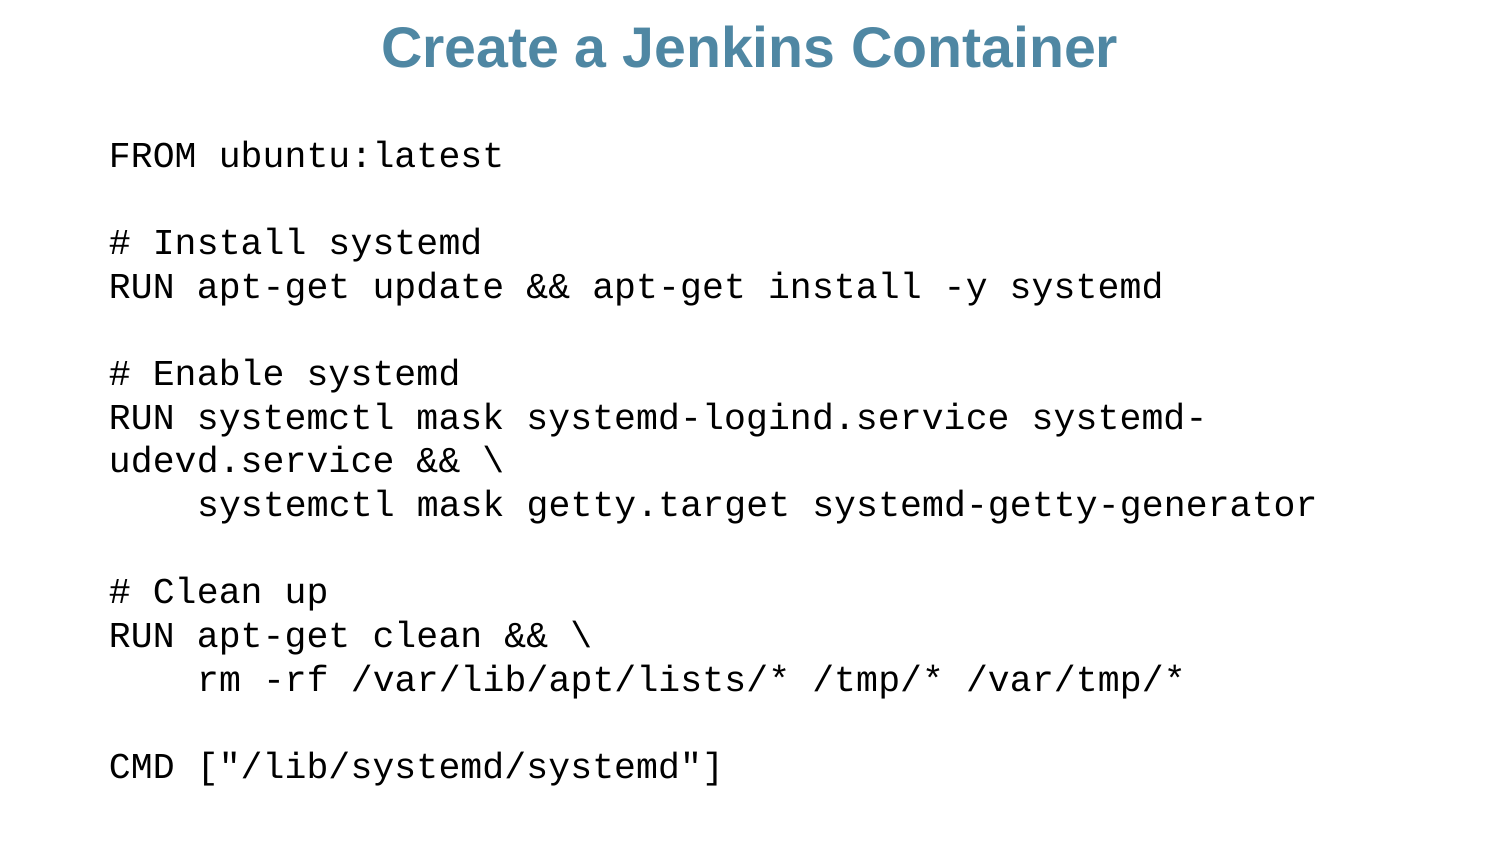

Create a Jenkins Container
FROM ubuntu:latest

# Install systemd
RUN apt-get update && apt-get install -y systemd

# Enable systemd
RUN systemctl mask systemd-logind.service systemd-udevd.service && \
    systemctl mask getty.target systemd-getty-generator

# Clean up
RUN apt-get clean && \
    rm -rf /var/lib/apt/lists/* /tmp/* /var/tmp/*

CMD ["/lib/systemd/systemd"]